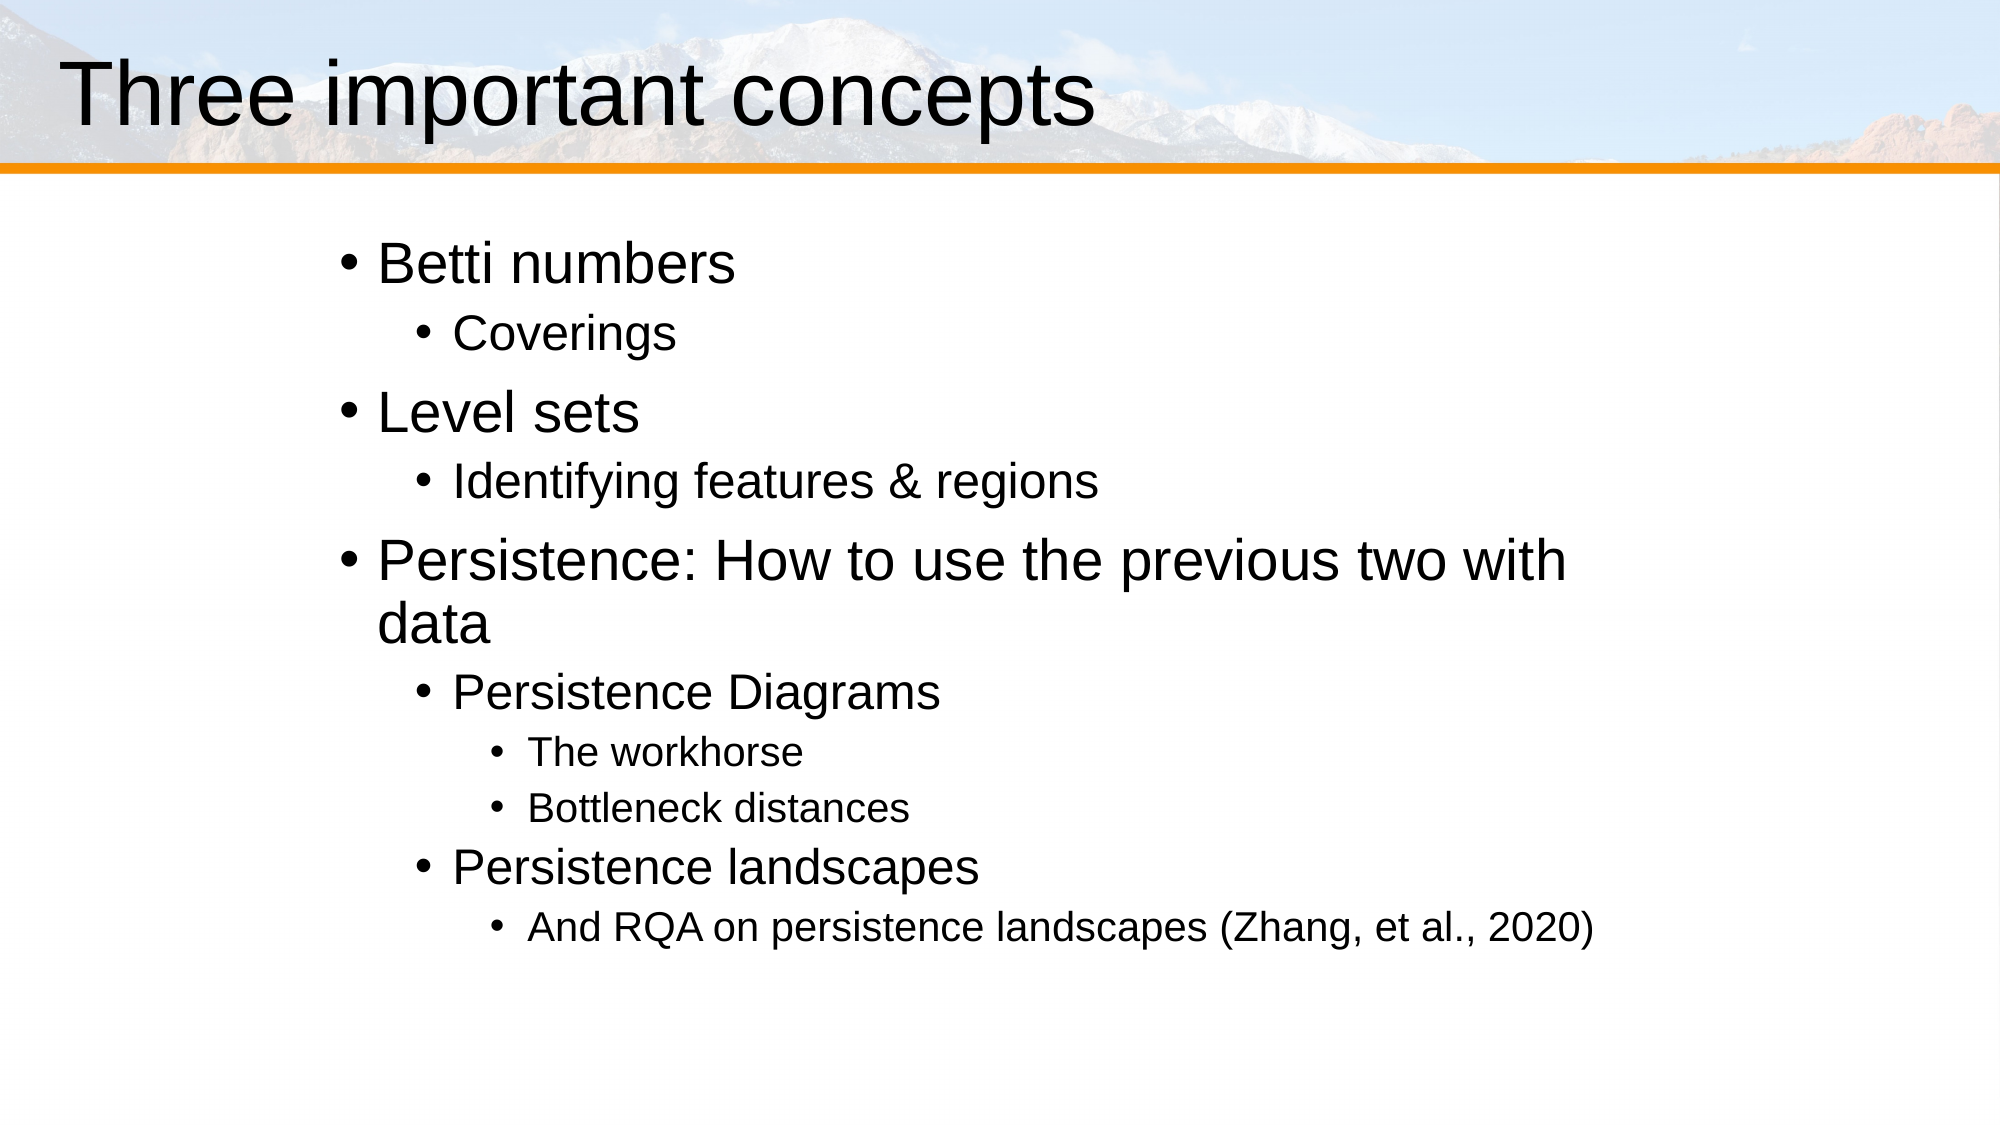

# Three important concepts
Betti numbers
Coverings
Level sets
Identifying features & regions
Persistence: How to use the previous two with data
Persistence Diagrams
The workhorse
Bottleneck distances
Persistence landscapes
And RQA on persistence landscapes (Zhang, et al., 2020)